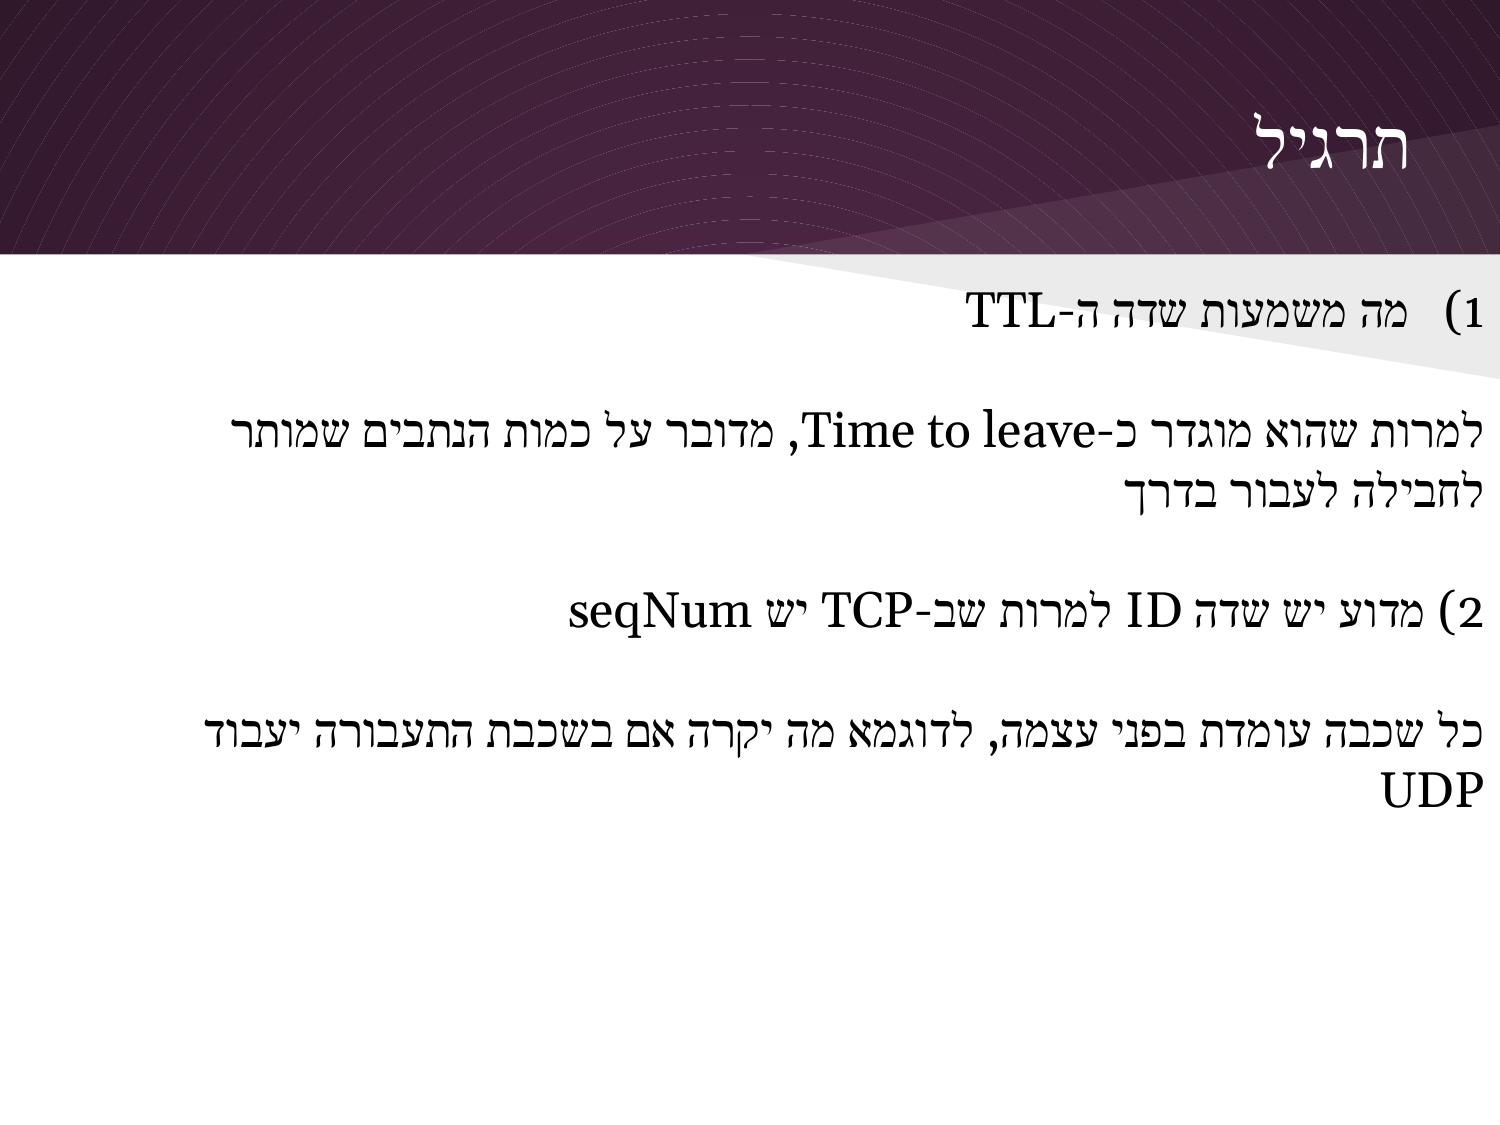

# תרגיל
מה משמעות שדה ה-TTL

למרות שהוא מוגדר כ-Time to leave, מדובר על כמות הנתבים שמותר לחבילה לעבור בדרך

2) מדוע יש שדה ID למרות שב-TCP יש seqNum

כל שכבה עומדת בפני עצמה, לדוגמא מה יקרה אם בשכבת התעבורה יעבוד UDP